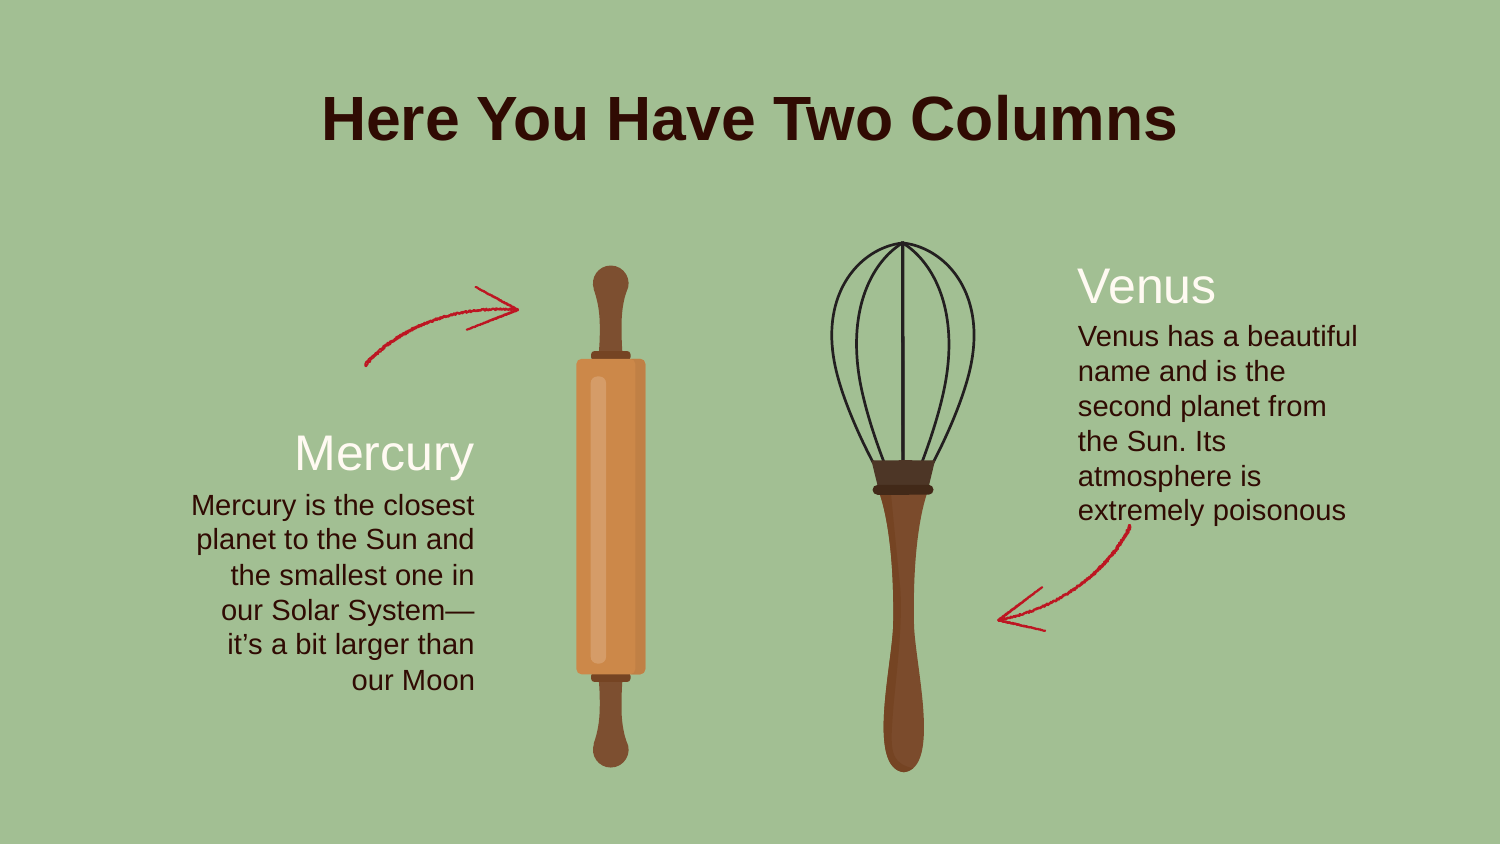

Here You Have Two Columns

# Venus

Venus has a beautiful name and is the second planet from the Sun. Its atmosphere is extremely poisonous

Mercury
Mercury is the closest planet to the Sun and the smallest one in our Solar System—it’s a bit larger than our Moon